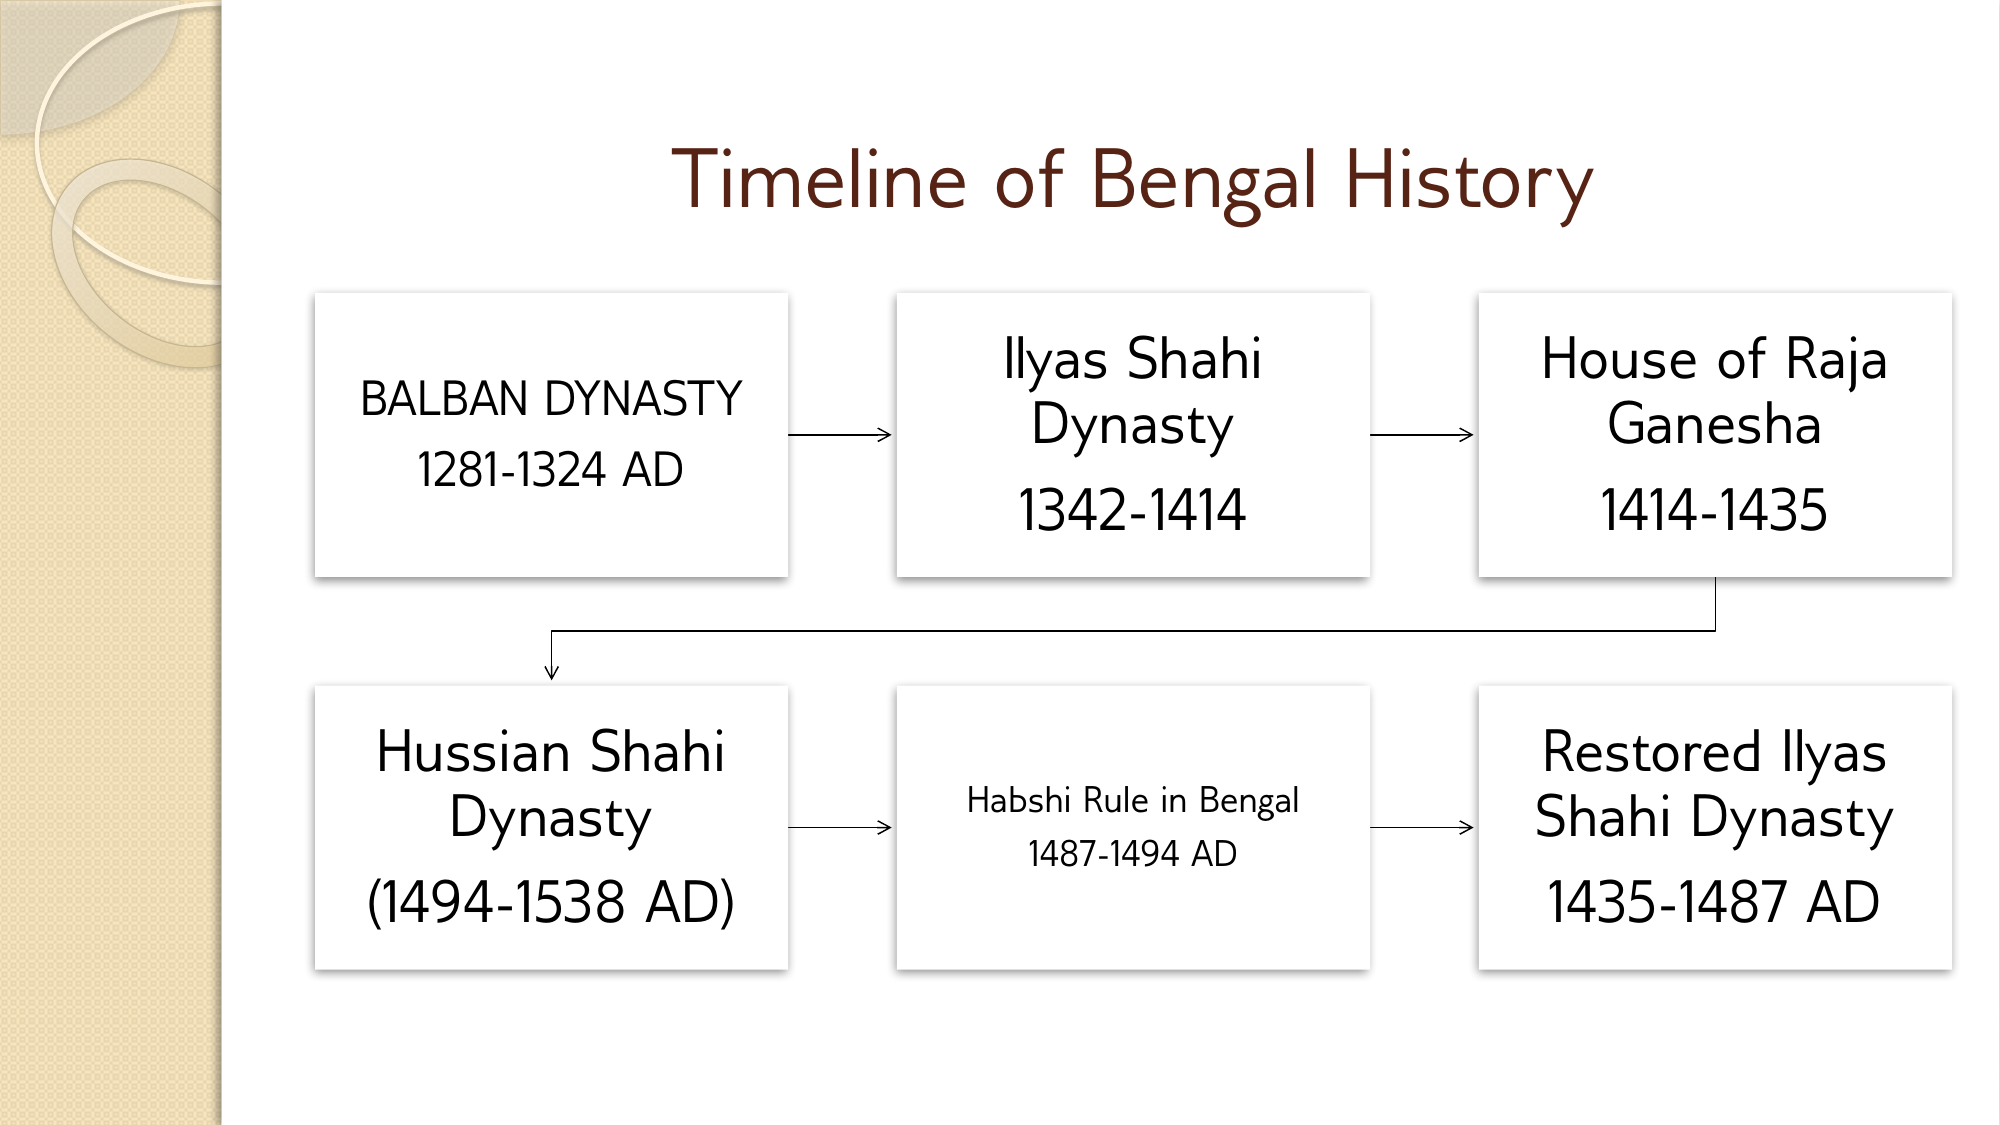

# Timeline of Bengal History

BALBAN DYNASTY
1281-1324 AD

Ilyas Shahi Dynasty
1342-1414

House of Raja Ganesha
1414-1435

Hussian Shahi Dynasty
(1494-1538 AD)

Habshi Rule in Bengal
1487-1494 AD
Restored Ilyas Shahi Dynasty
1435-1487 AD